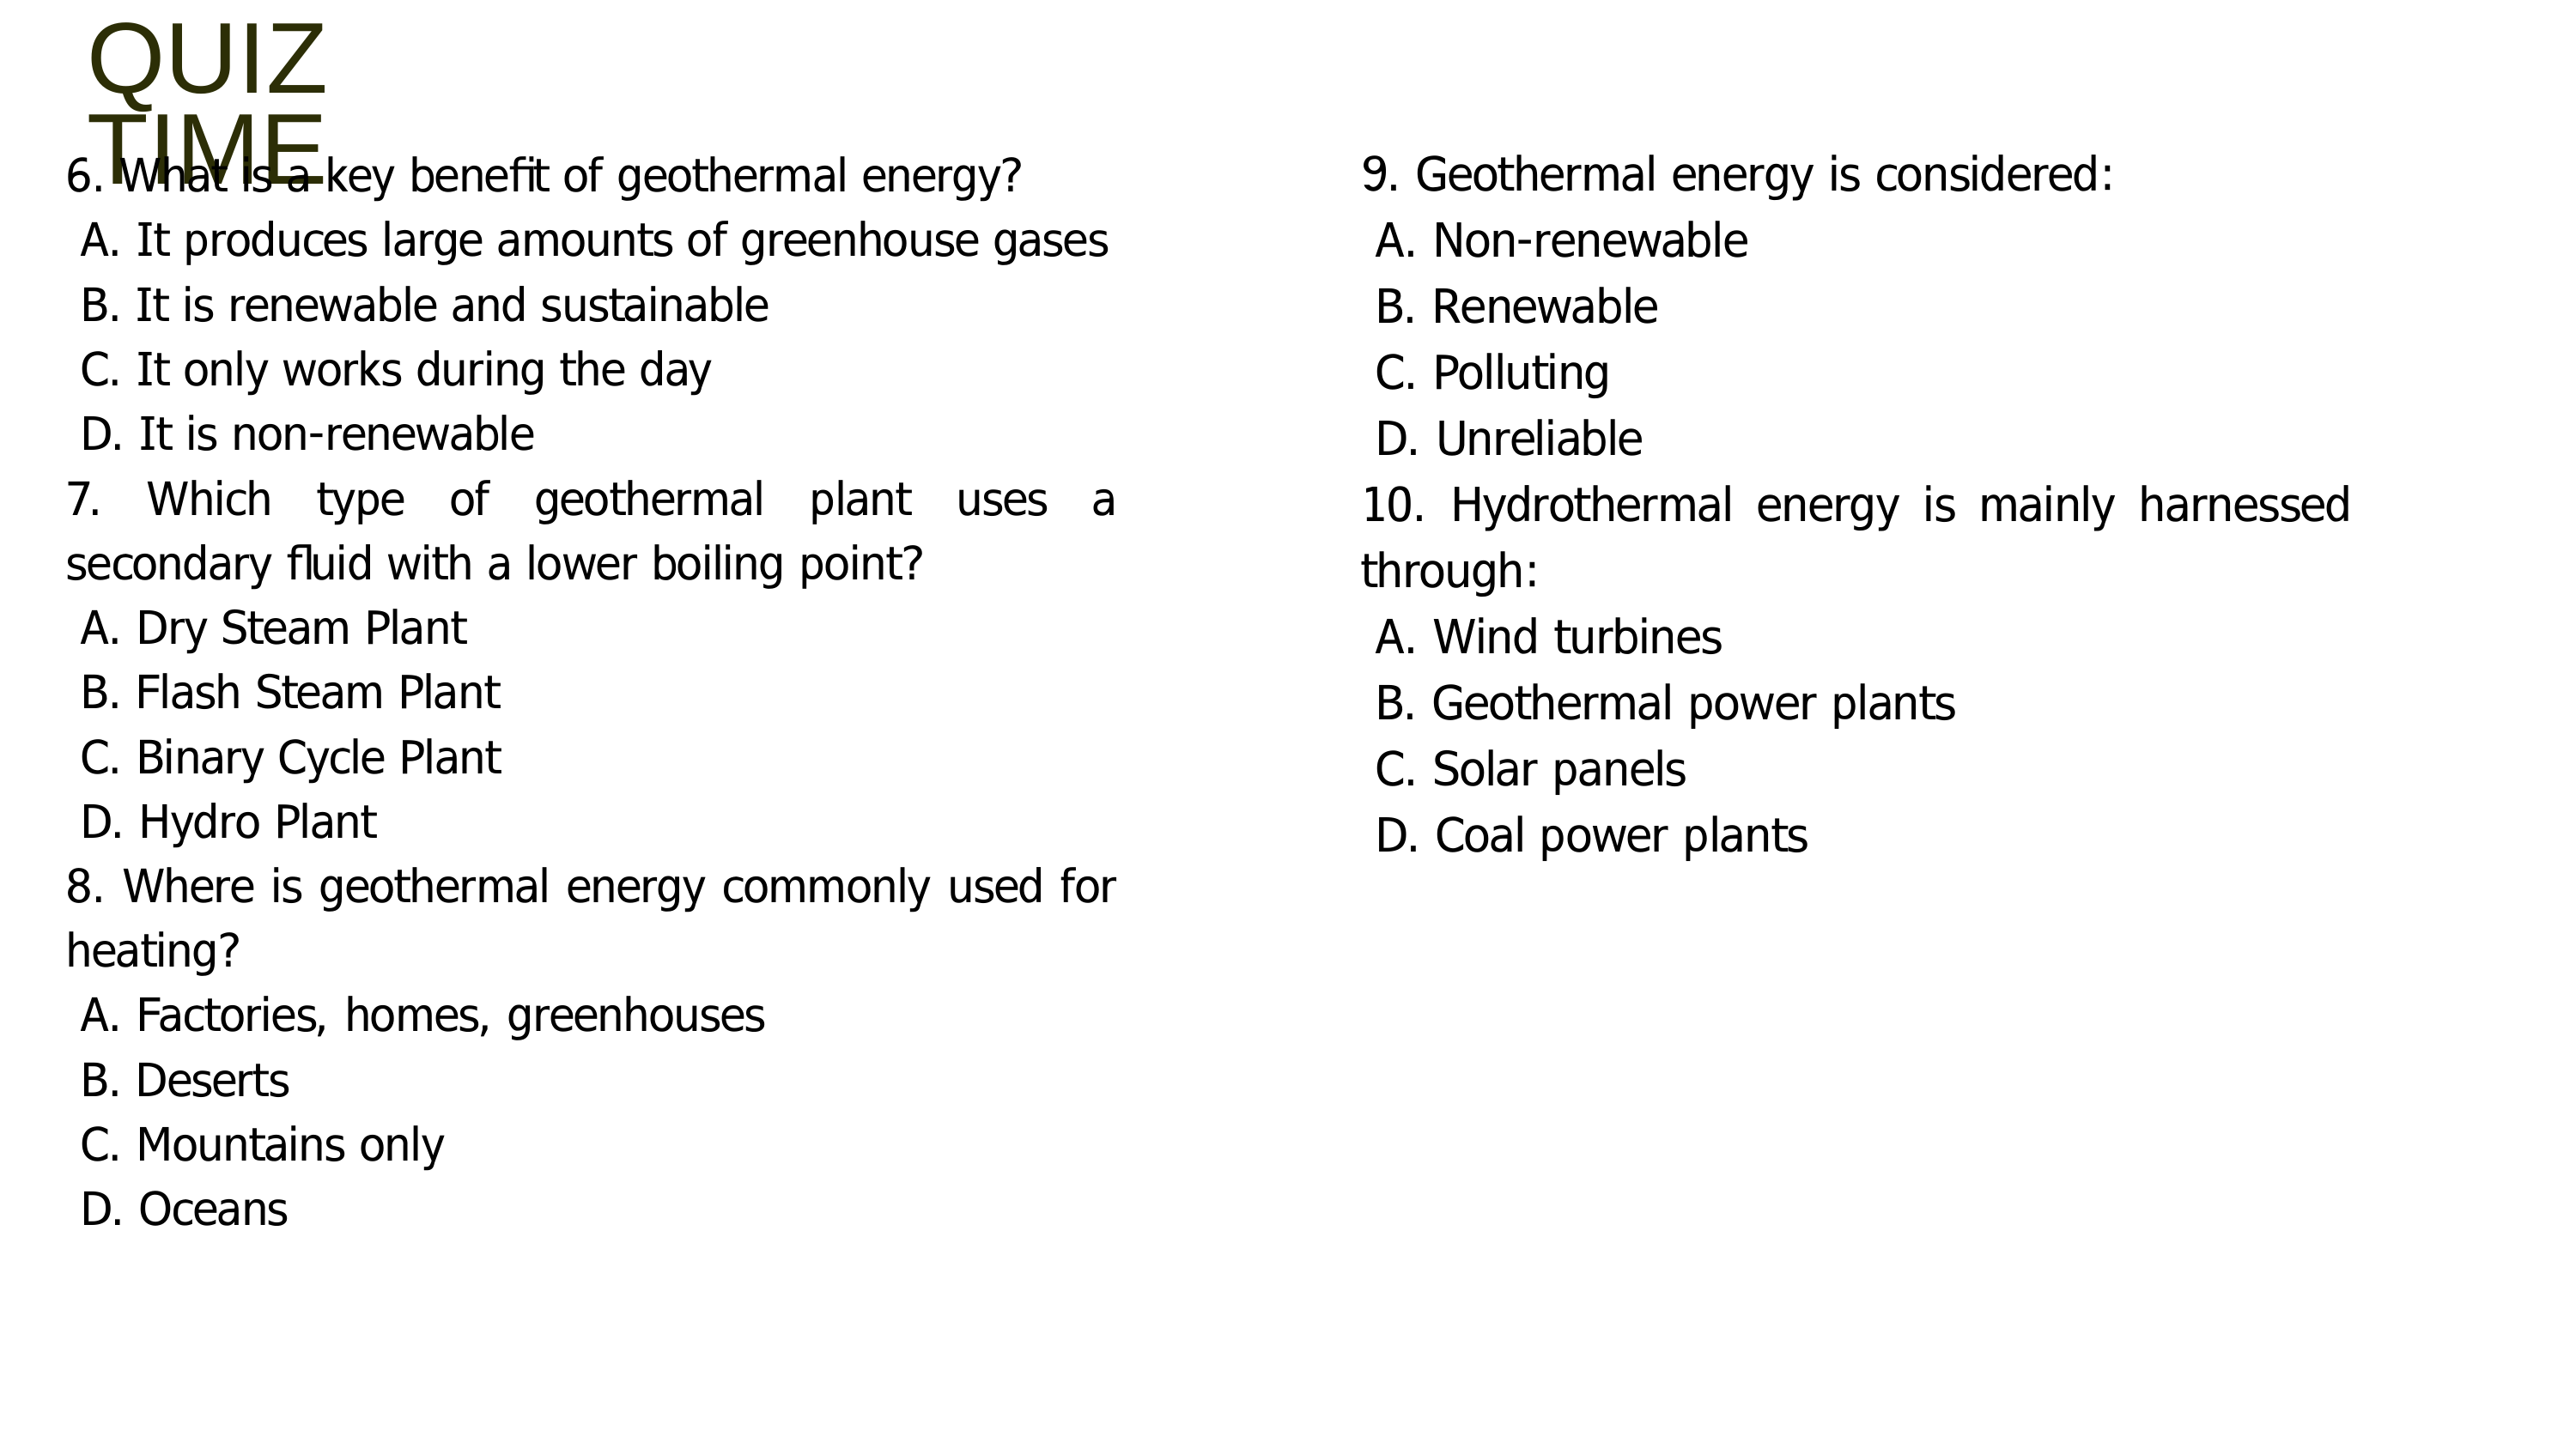

QUIZ TIME

9. Geothermal energy is considered:
 A. Non-renewable
 B. Renewable
 C. Polluting
 D. Unreliable
10. Hydrothermal energy is mainly harnessed through:
 A. Wind turbines
 B. Geothermal power plants
 C. Solar panels
 D. Coal power plants

6. What is a key benefit of geothermal energy?
 A. It produces large amounts of greenhouse gases
 B. It is renewable and sustainable
 C. It only works during the day
 D. It is non-renewable
7. Which type of geothermal plant uses a secondary fluid with a lower boiling point?
 A. Dry Steam Plant
 B. Flash Steam Plant
 C. Binary Cycle Plant
 D. Hydro Plant
8. Where is geothermal energy commonly used for heating?
 A. Factories, homes, greenhouses
 B. Deserts
 C. Mountains only
 D. Oceans